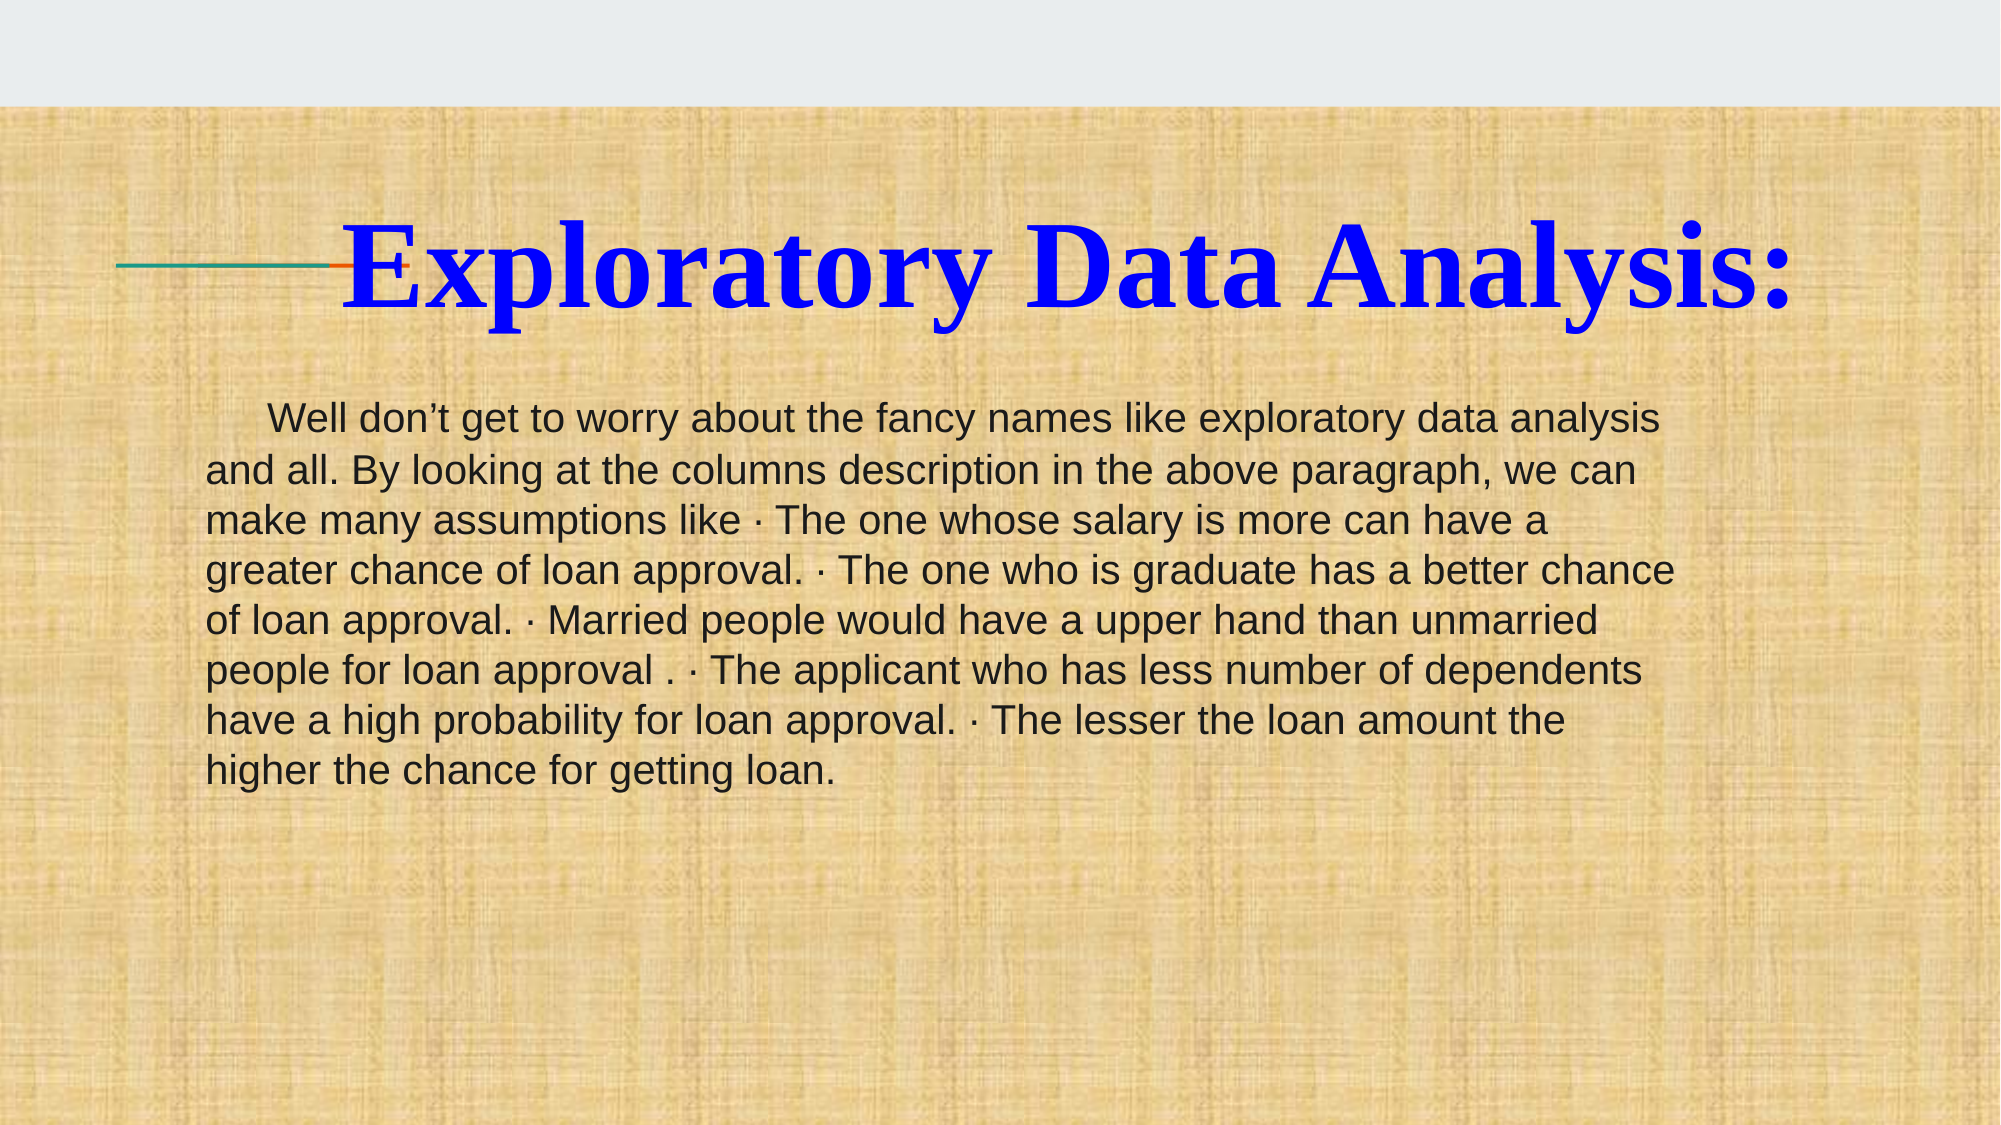

# Exploratory Data Analysis:

        Well don’t get to worry about the fancy names like exploratory data analysis and all. By looking at the columns description in the above paragraph, we can make many assumptions like ∙ The one whose salary is more can have a greater chance of loan approval. ∙ The one who is graduate has a better chance of loan approval. ∙ Married people would have a upper hand than unmarried people for loan approval . ∙ The applicant who has less number of dependents have a high probability for loan approval. ∙ The lesser the loan amount the higher the chance for getting loan.